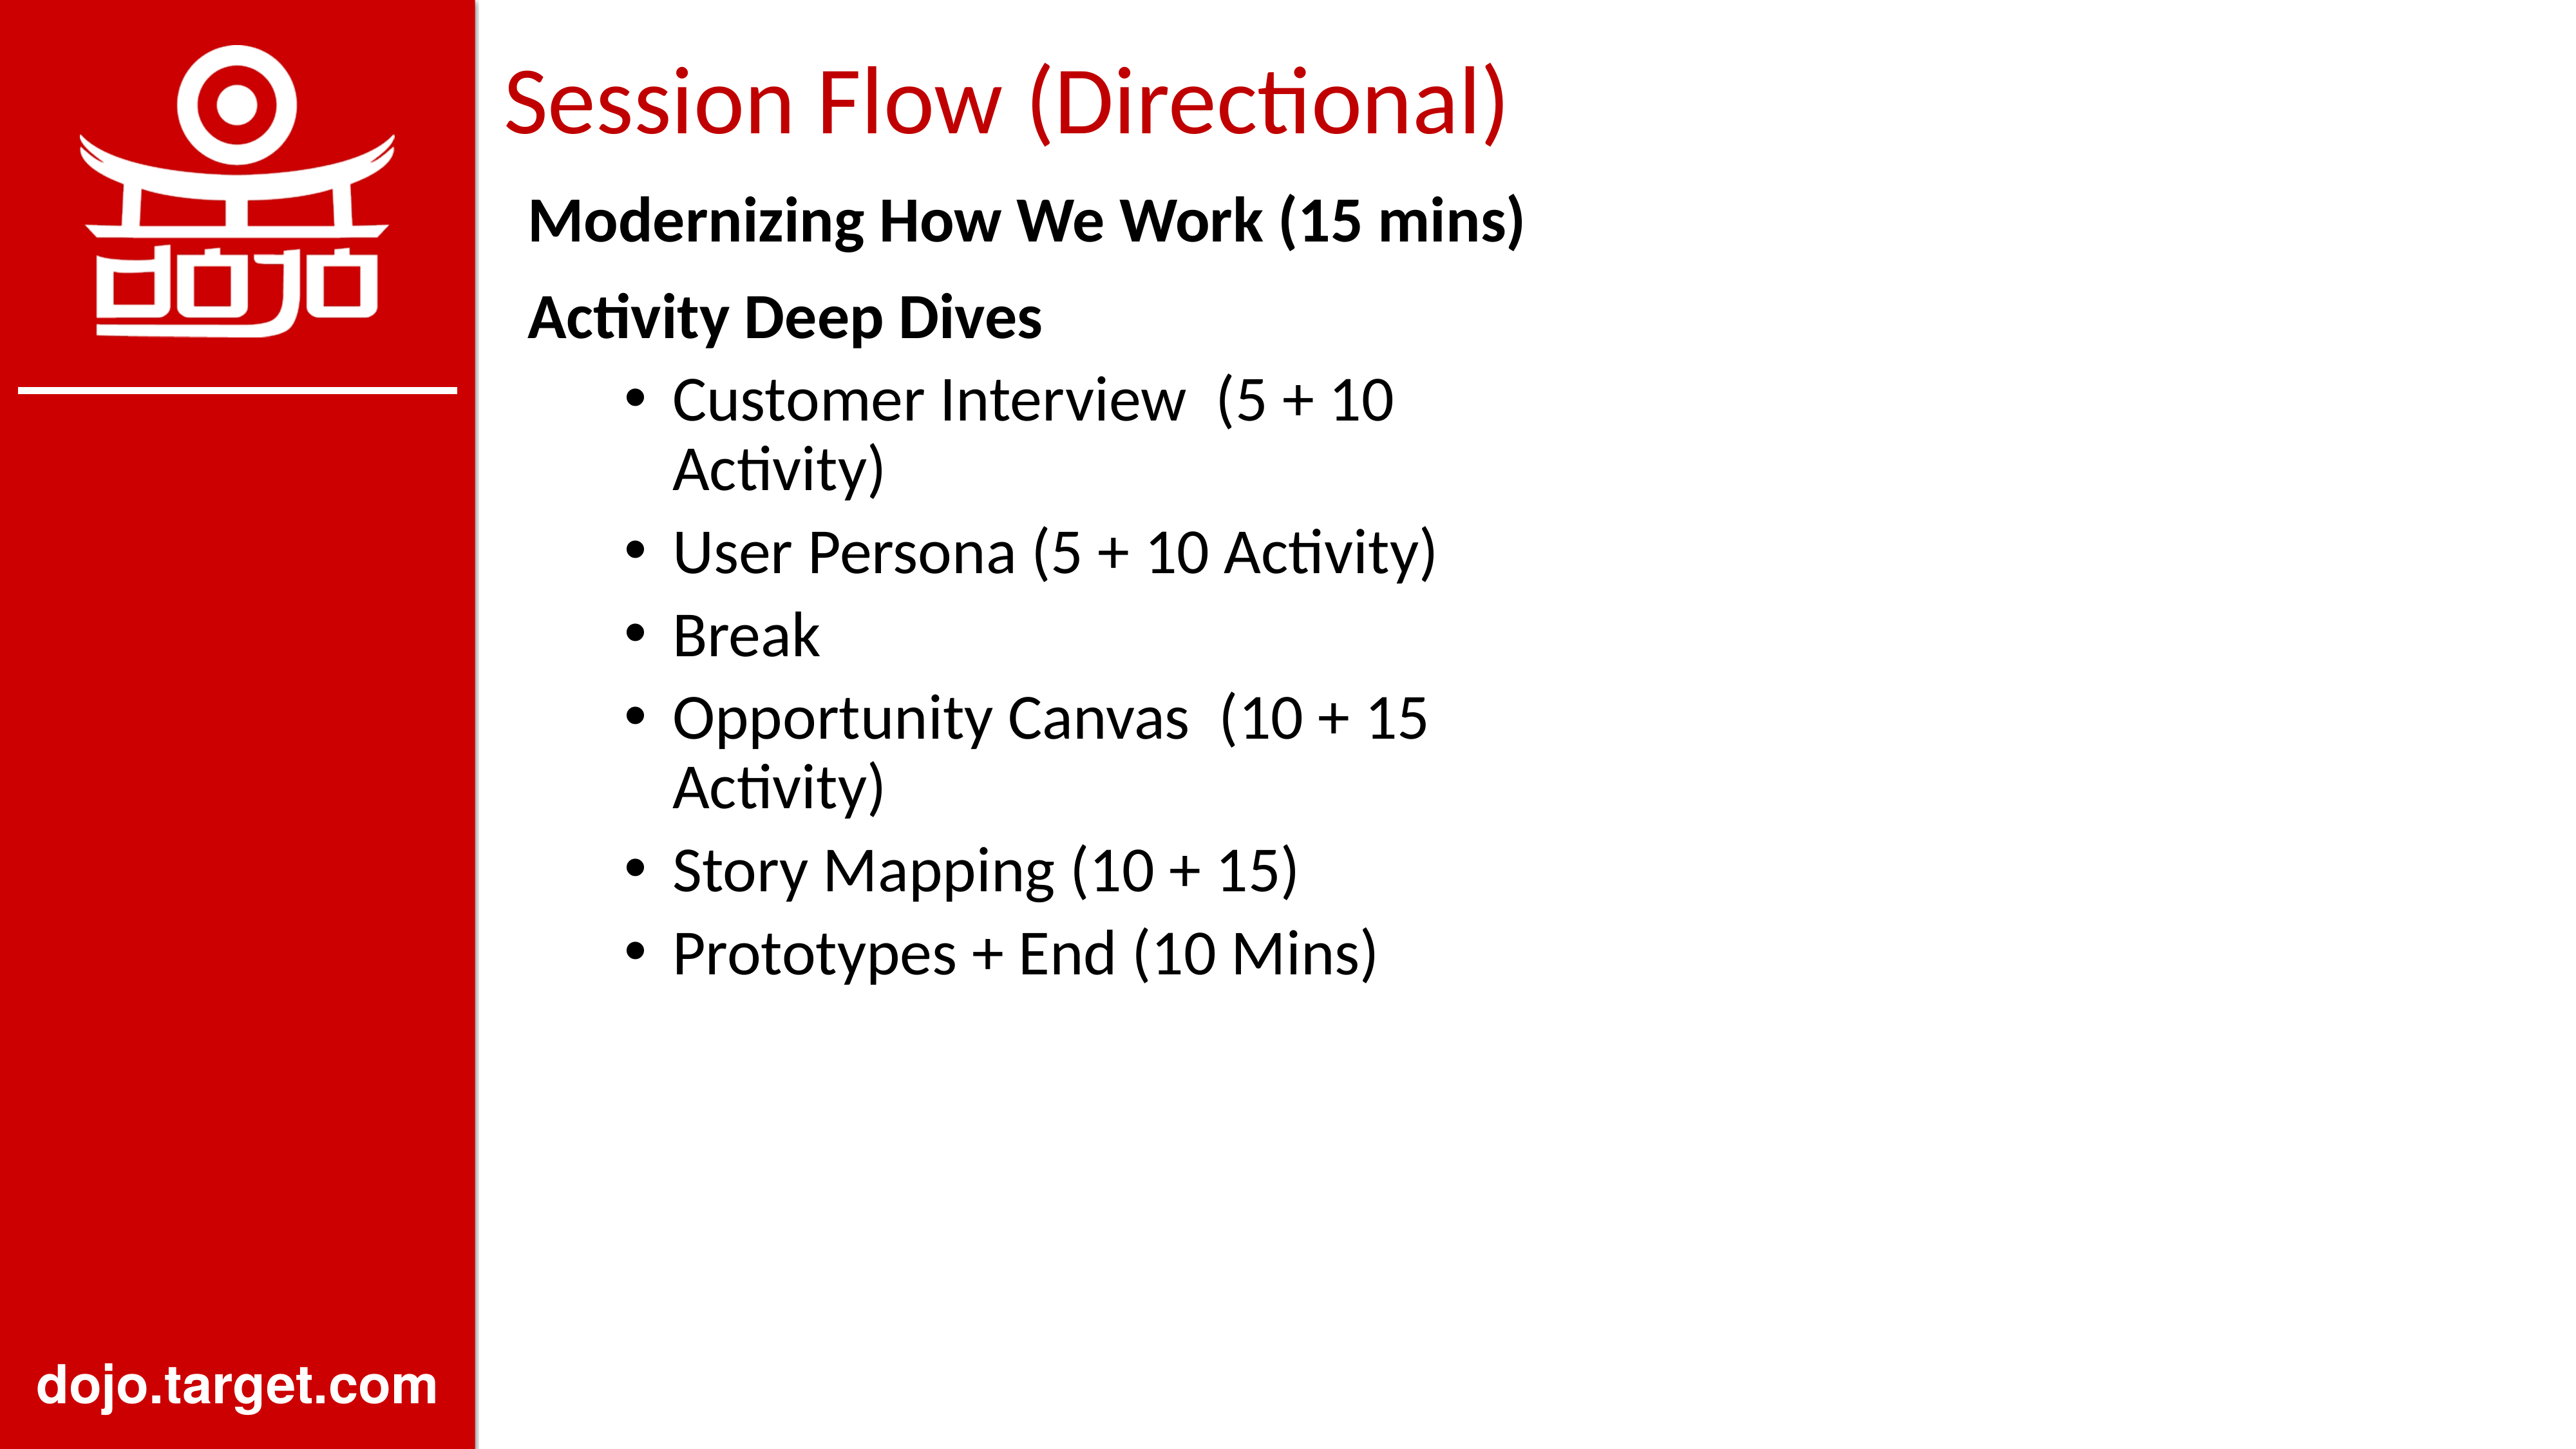

Session Flow (Directional)
Modernizing How We Work (15 mins)
Activity Deep Dives
Customer Interview  (5 + 10 Activity)
User Persona (5 + 10 Activity)
Break
Opportunity Canvas  (10 + 15 Activity)
Story Mapping (10 + 15)
Prototypes + End (10 Mins)